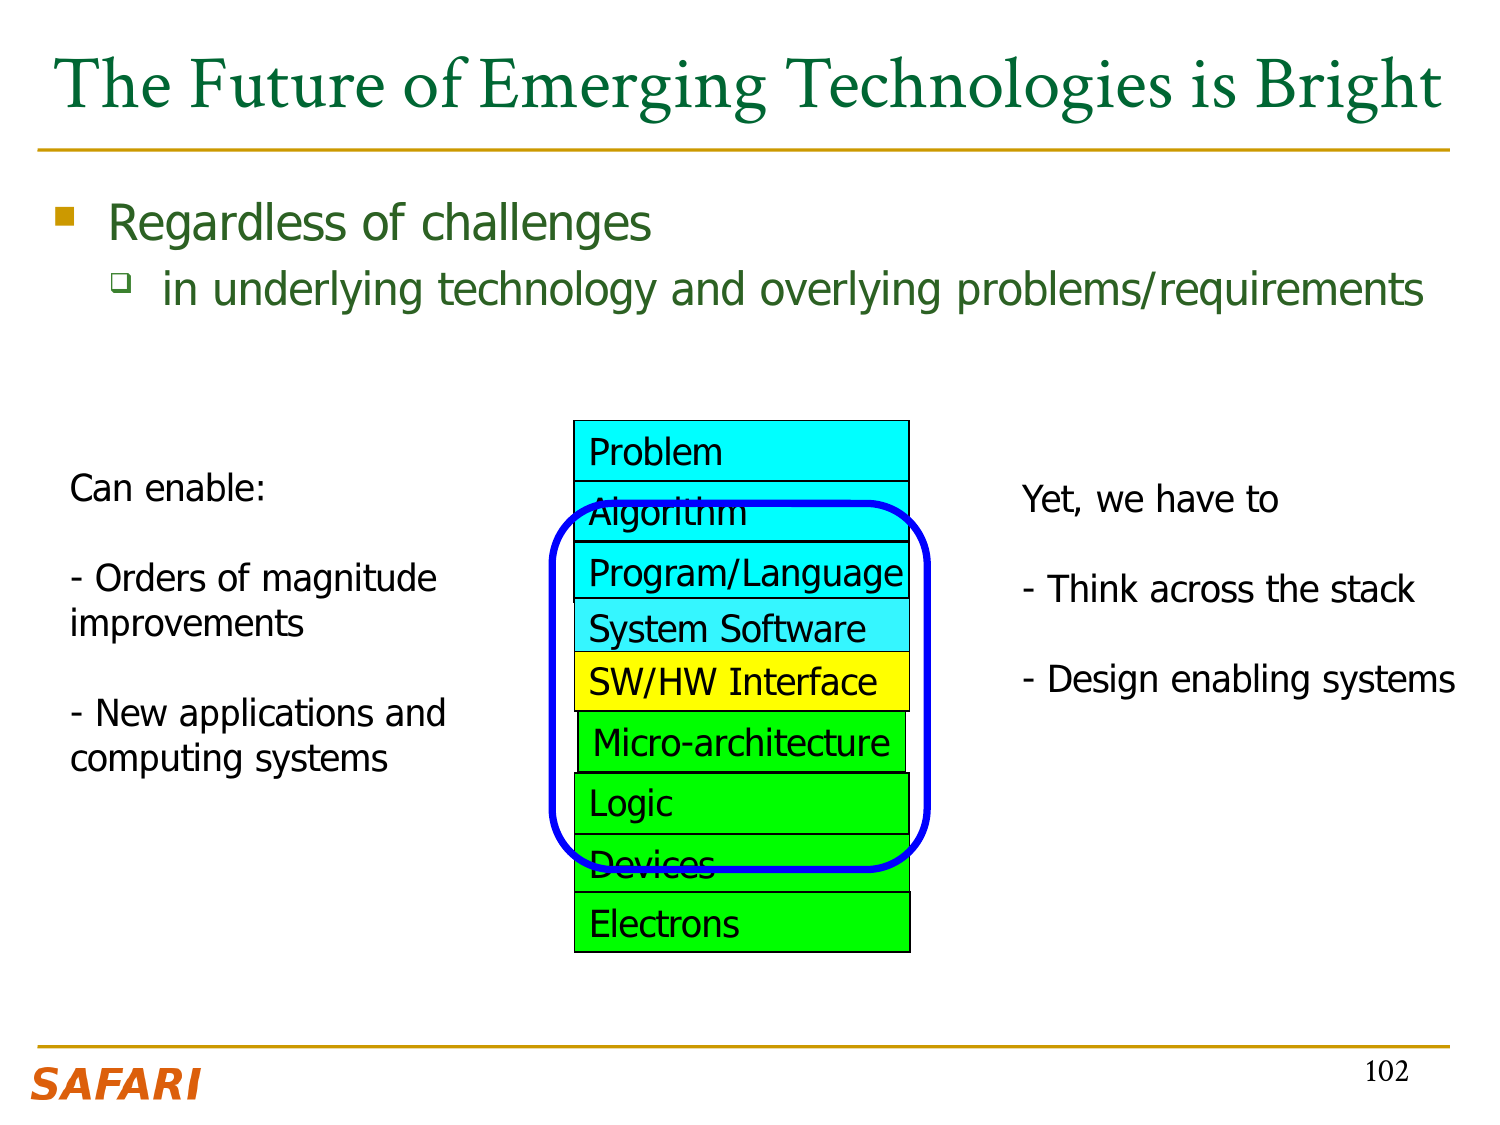

# The Future of Emerging Technologies is Bright
Regardless of challenges
in underlying technology and overlying problems/requirements

Problem
Can enable:

- Orders of magnitude
improvements

- New applications and
computing systems
Yet, we have to

- Think across the stack

- Design enabling systems

Algorithm

Program/Language
System Software
SW/HW Interface
Micro-architecture
Logic

Devices
Electrons
102